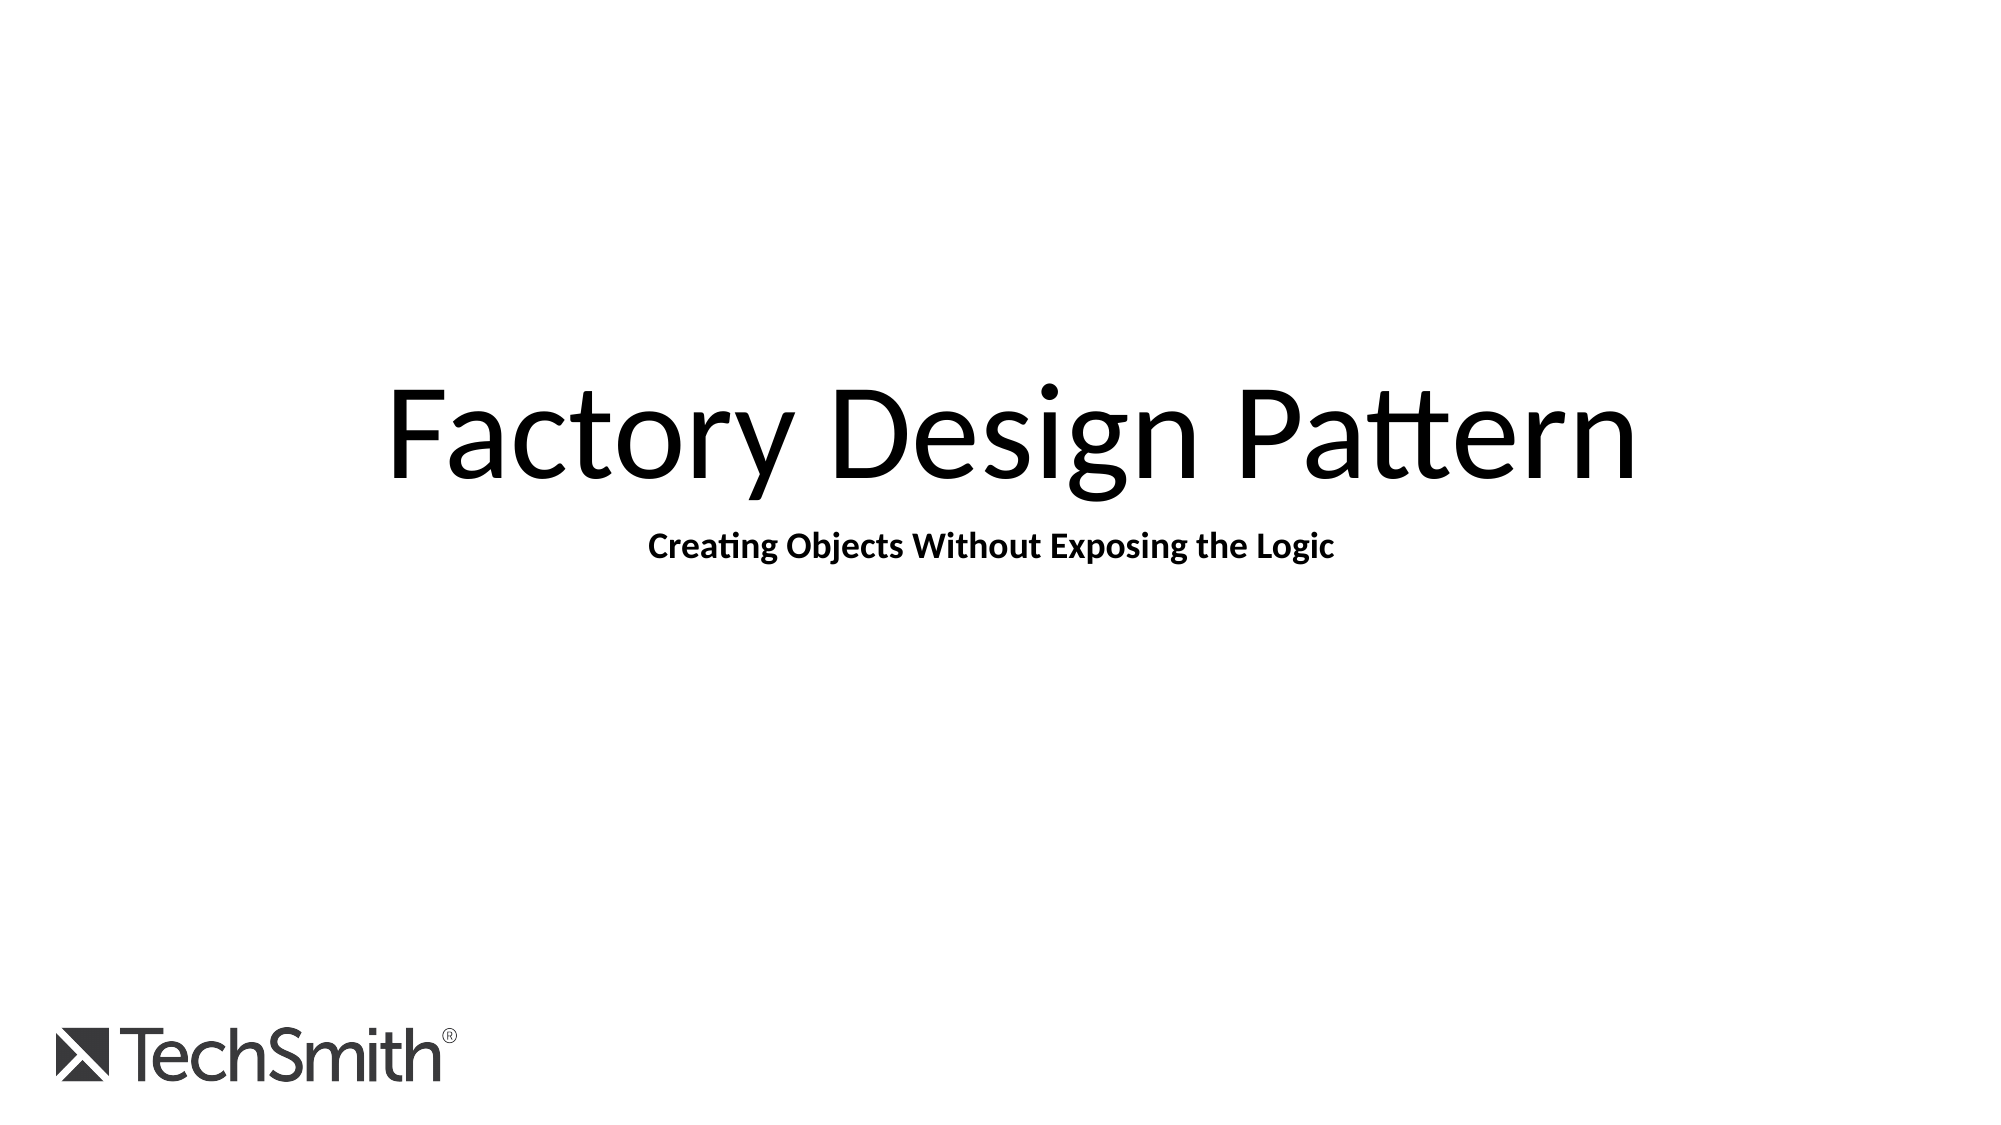

Factory Design Pattern
Creating Objects Without Exposing the Logic